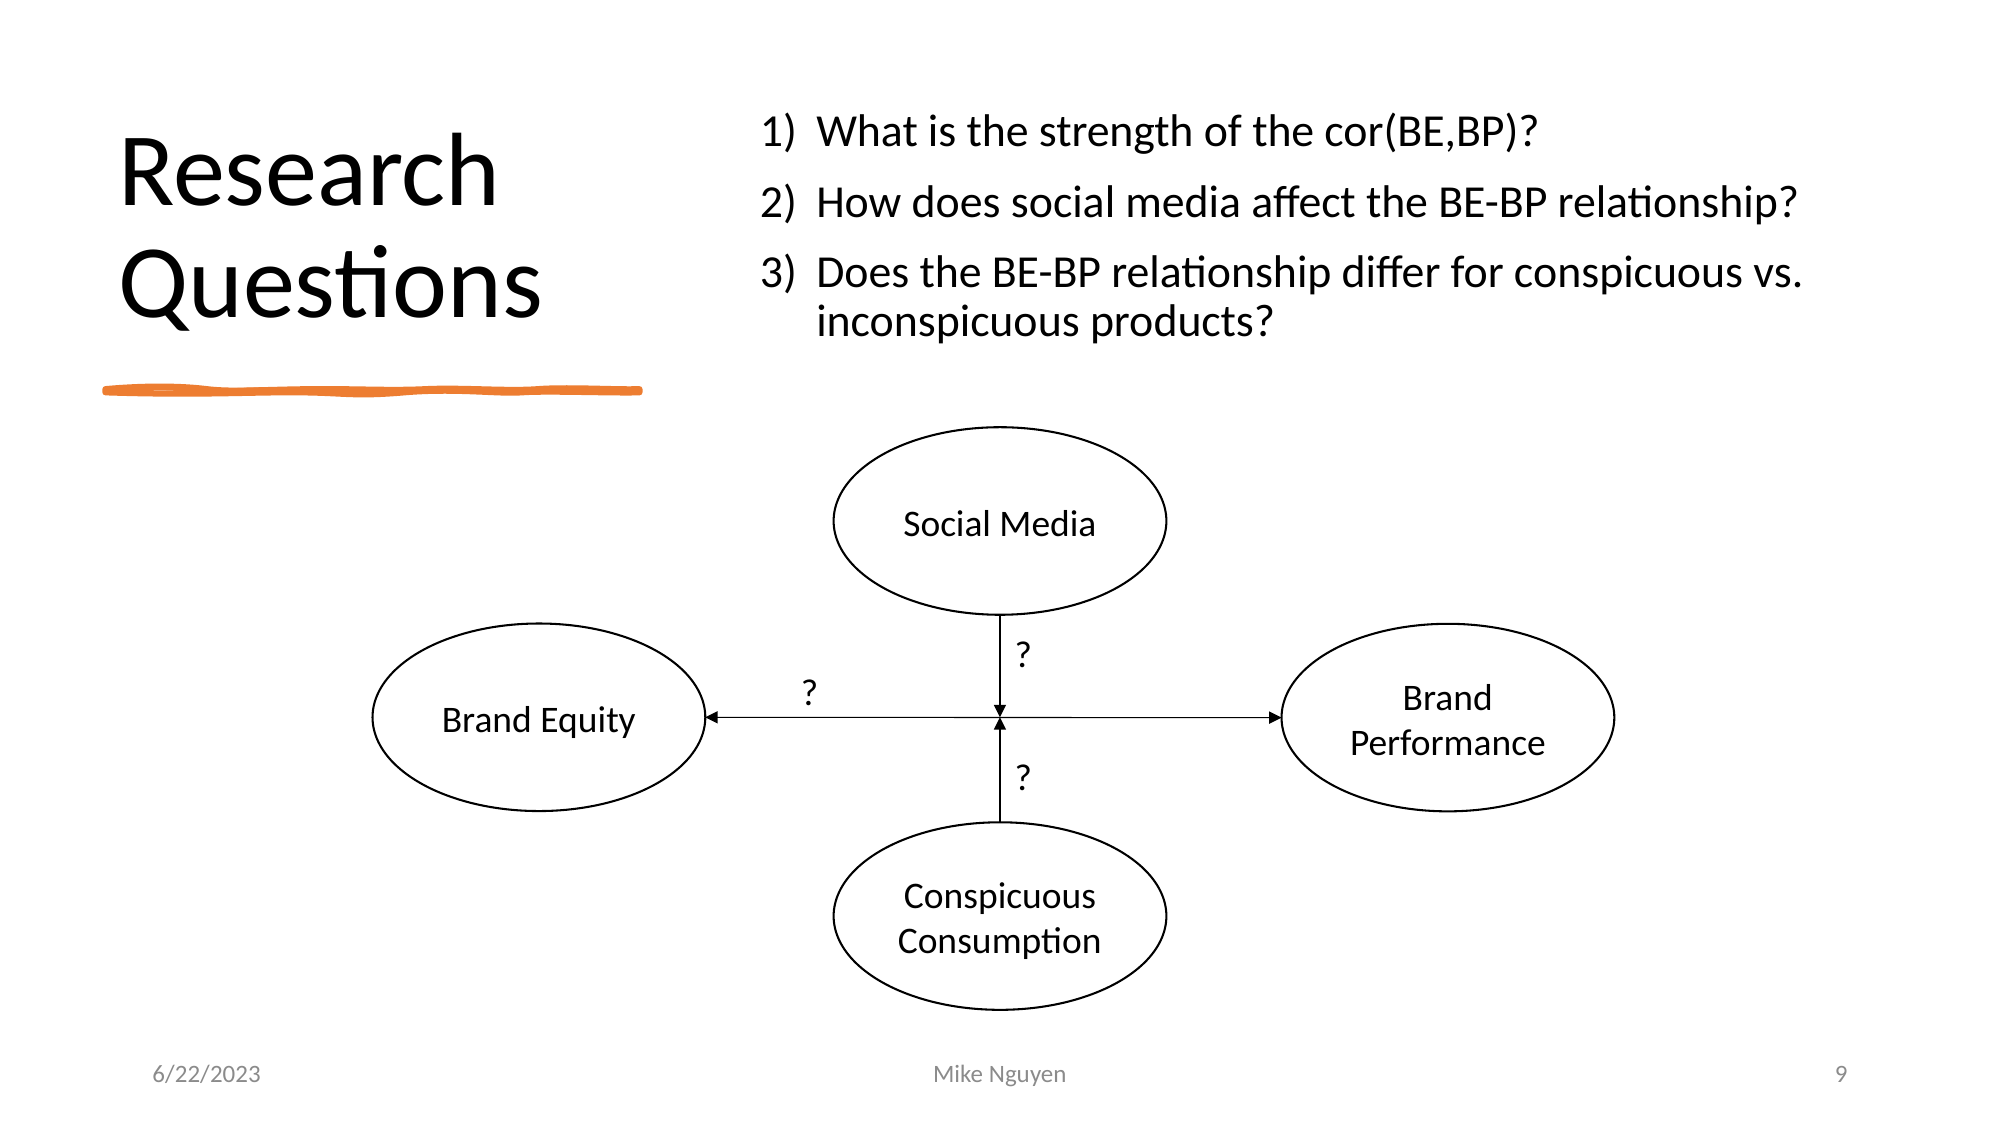

What is the strength of the cor(BE,BP)?
How does social media affect the BE-BP relationship?
Does the BE-BP relationship differ for conspicuous vs. inconspicuous products?
# Research Questions

Social Media
?
Brand Equity
Brand Performance
?
?
Conspicuous Consumption
6/22/2023
Mike Nguyen
9